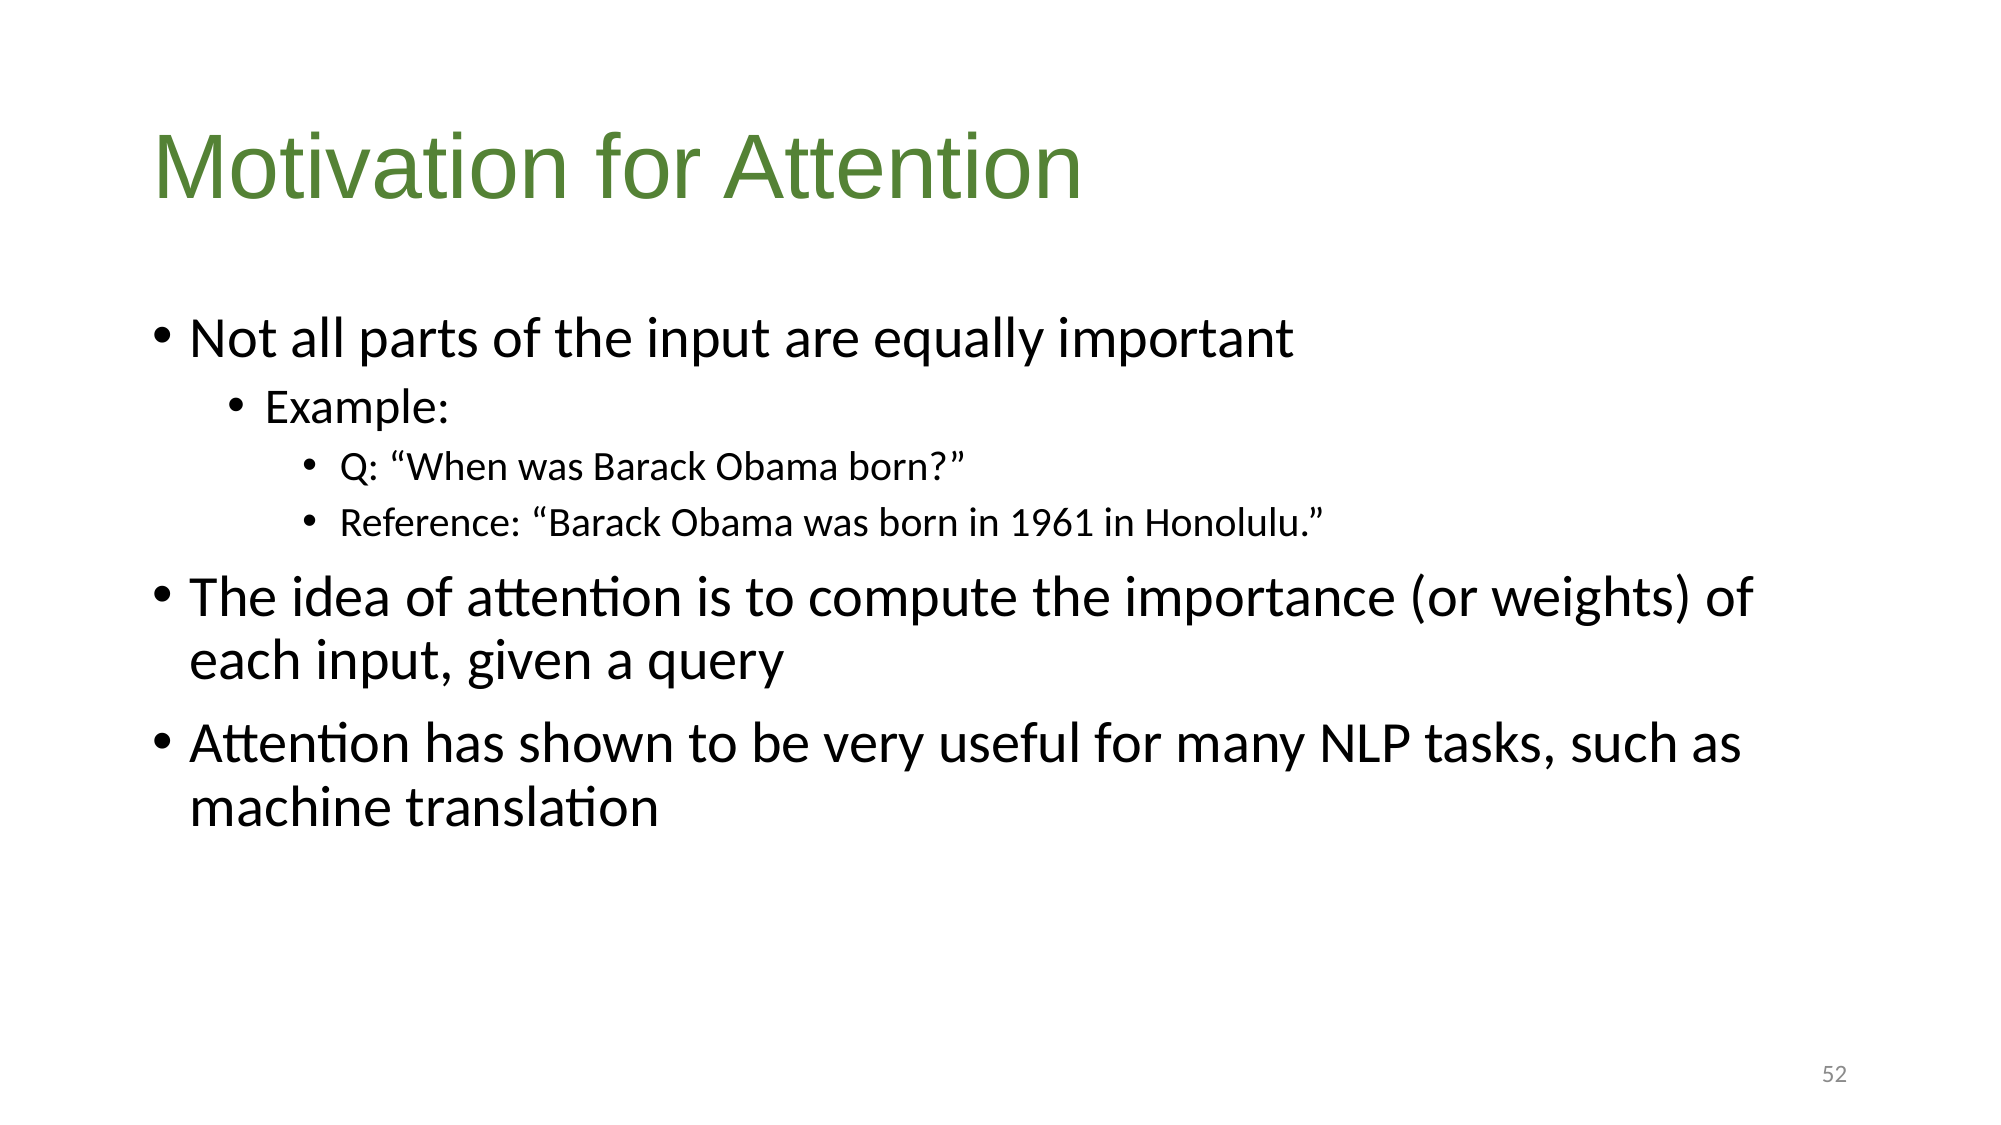

# Motivation for Attention
Not all parts of the input are equally important
Example:
Q: “When was Barack Obama born?”
Reference: “Barack Obama was born in 1961 in Honolulu.”
The idea of attention is to compute the importance (or weights) of each input, given a query
Attention has shown to be very useful for many NLP tasks, such as machine translation

52